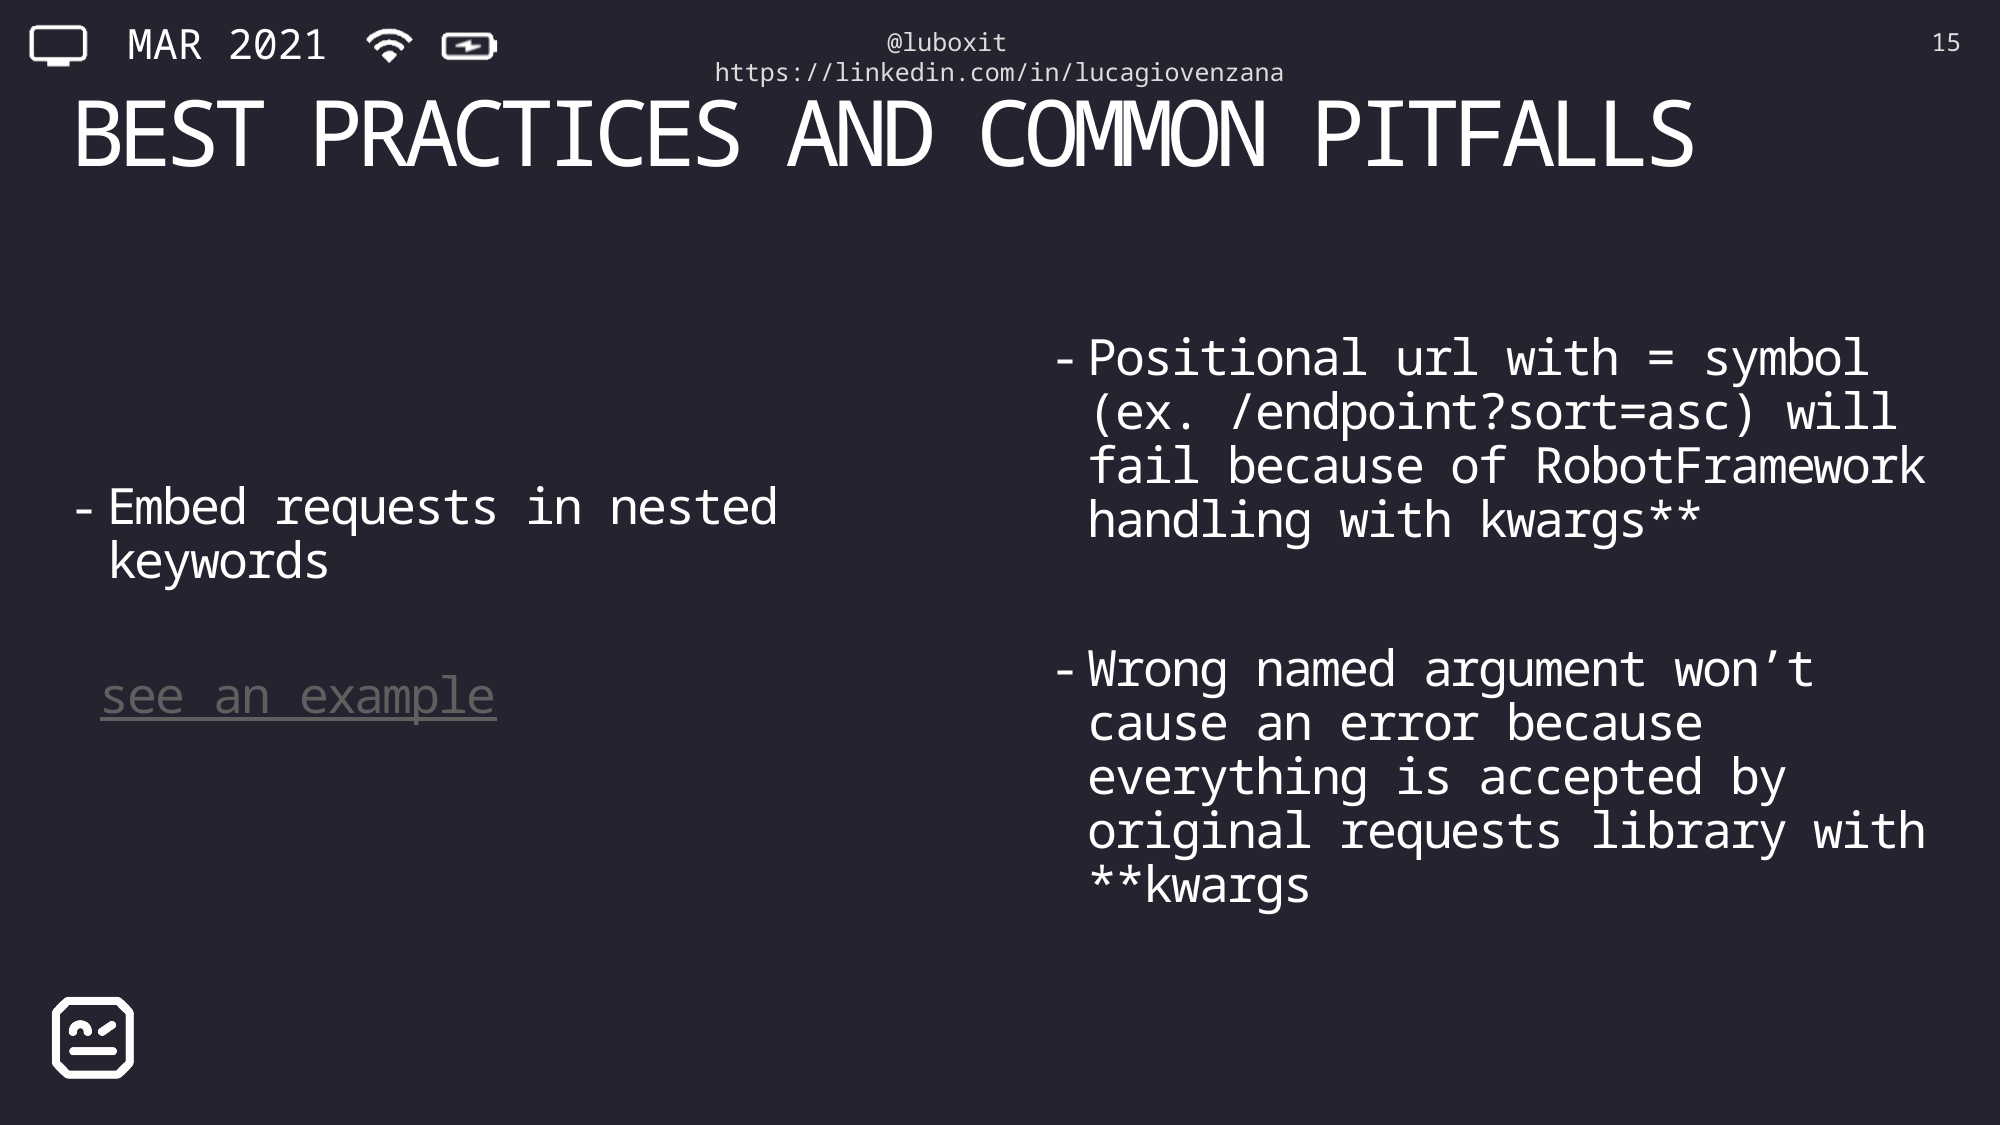

@luboxit        https://linkedin.com/in/lucagiovenzana
15
# Best practices and common pitfalls

Embed requests in nested keywords
 see an example

Positional url with = symbol (ex. /endpoint?sort=asc) will fail because of RobotFramework handling with kwargs**

Wrong named argument won’t cause an error because everything is accepted by original requests library with **kwargs